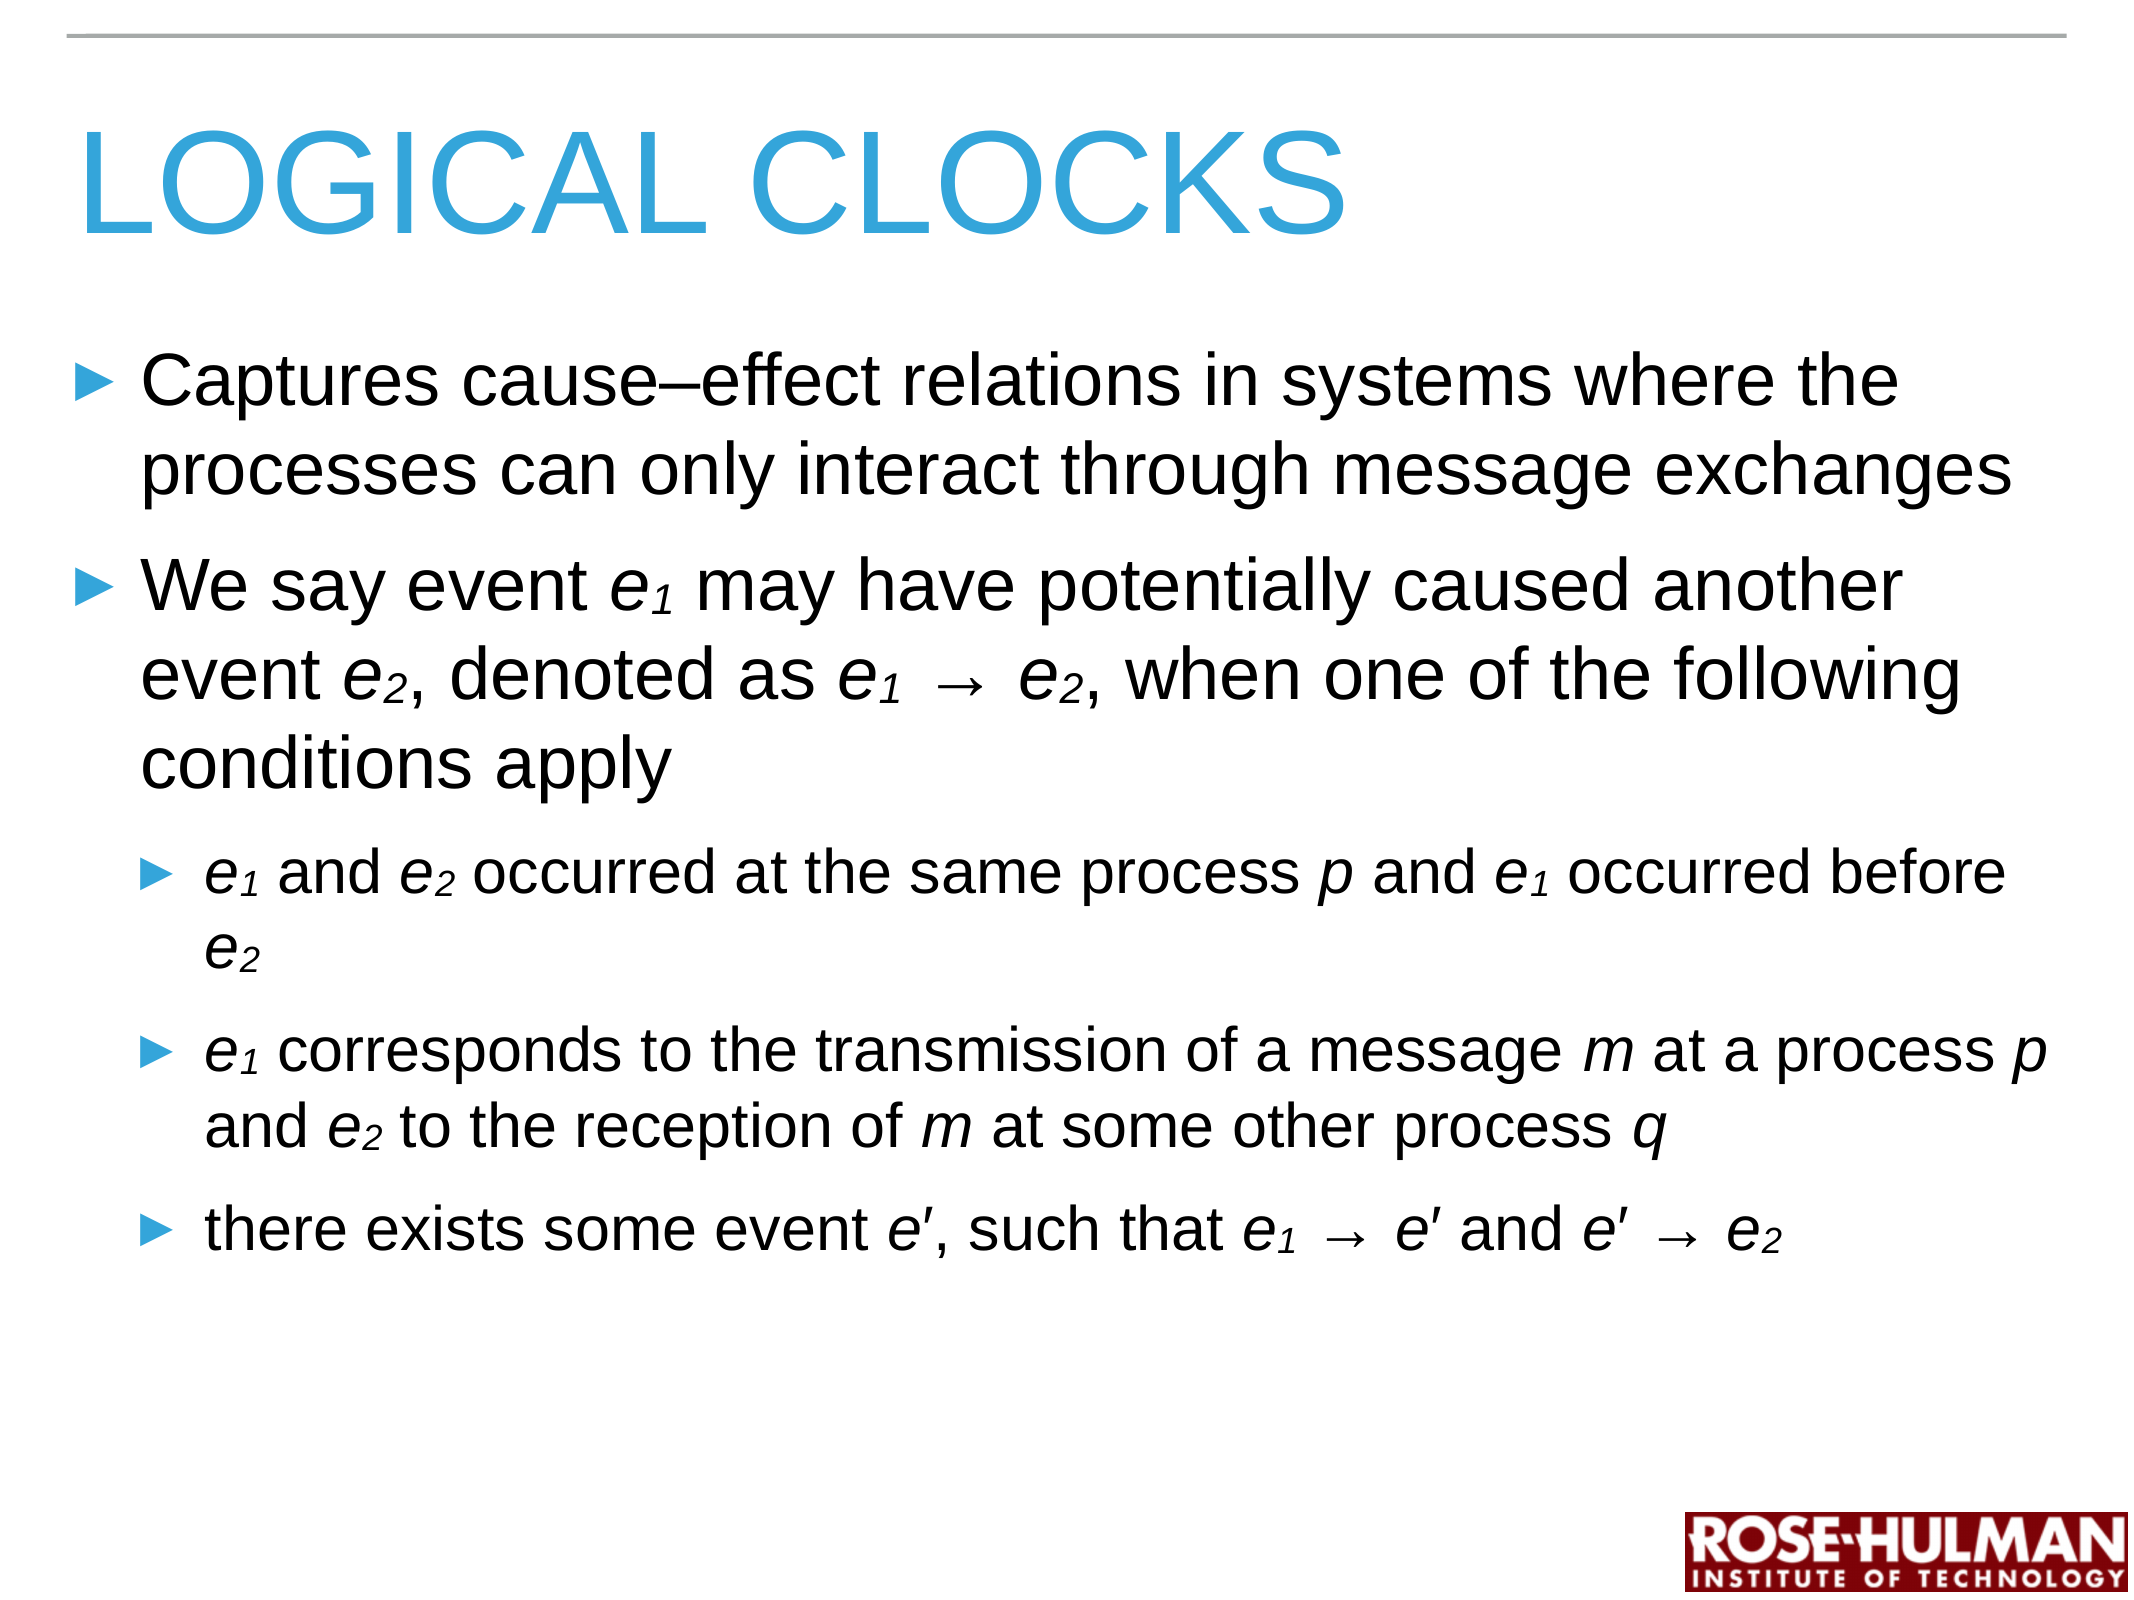

# logical clocks
Captures cause–effect relations in systems where the processes can only interact through message exchanges
We say event e1 may have potentially caused another event e2, denoted as e1 → e2, when one of the following conditions apply
e1 and e2 occurred at the same process p and e1 occurred before e2
e1 corresponds to the transmission of a message m at a process p and e2 to the reception of m at some other process q
there exists some event e′, such that e1 → e′ and e′ → e2
71